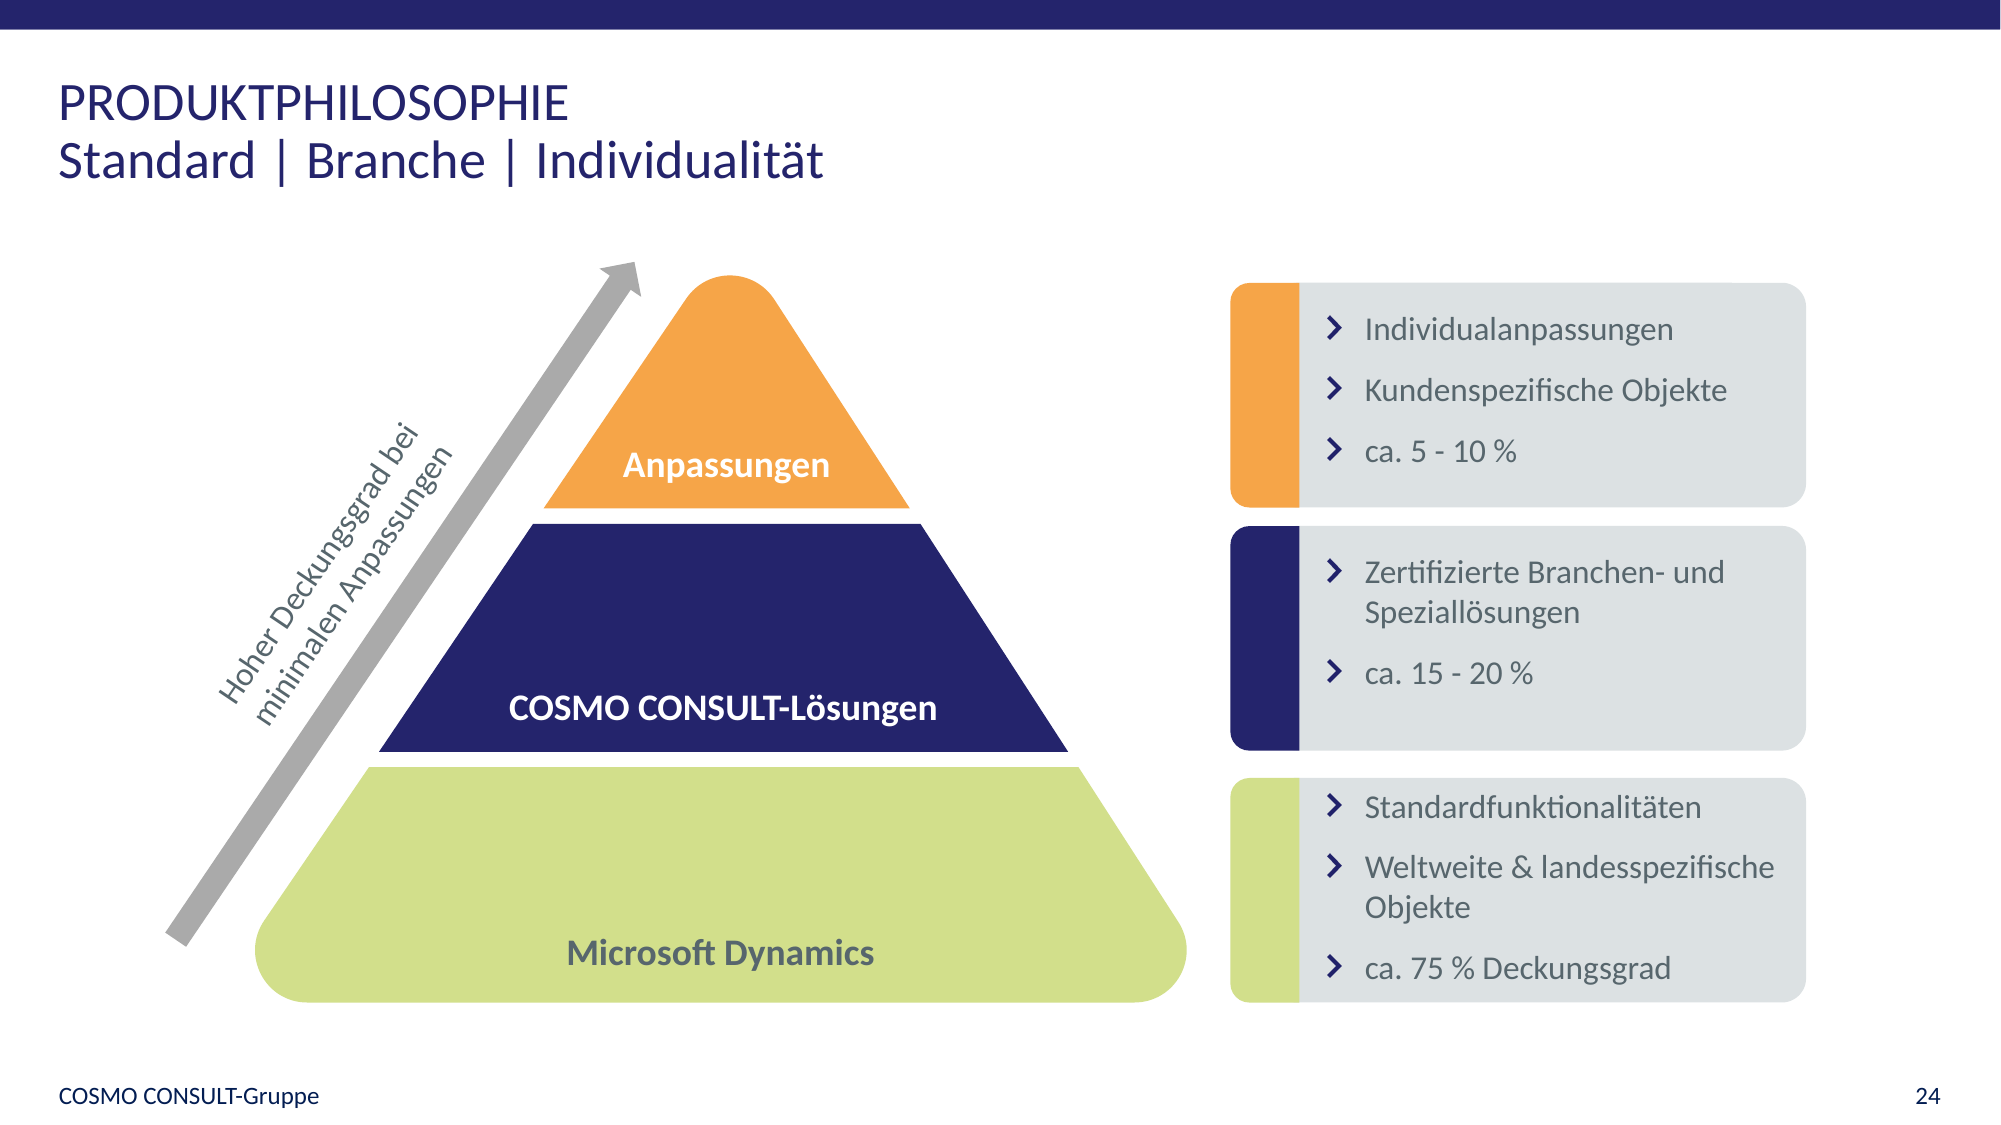

# PRODUKTPHILOSOPHIE Standard | Branche | Individualität
Anpassungen
COSMO CONSULT-Lösungen
Microsoft Dynamics
Individualanpassungen
Kundenspezifische Objekte
ca. 5 - 10 %

Hoher Deckungsgrad bei
minimalen Anpassungen
Zertifizierte Branchen- und Speziallösungen
ca. 15 - 20 %

Standardfunktionalitäten
Weltweite & landesspezifische Objekte
ca. 75 % Deckungsgrad